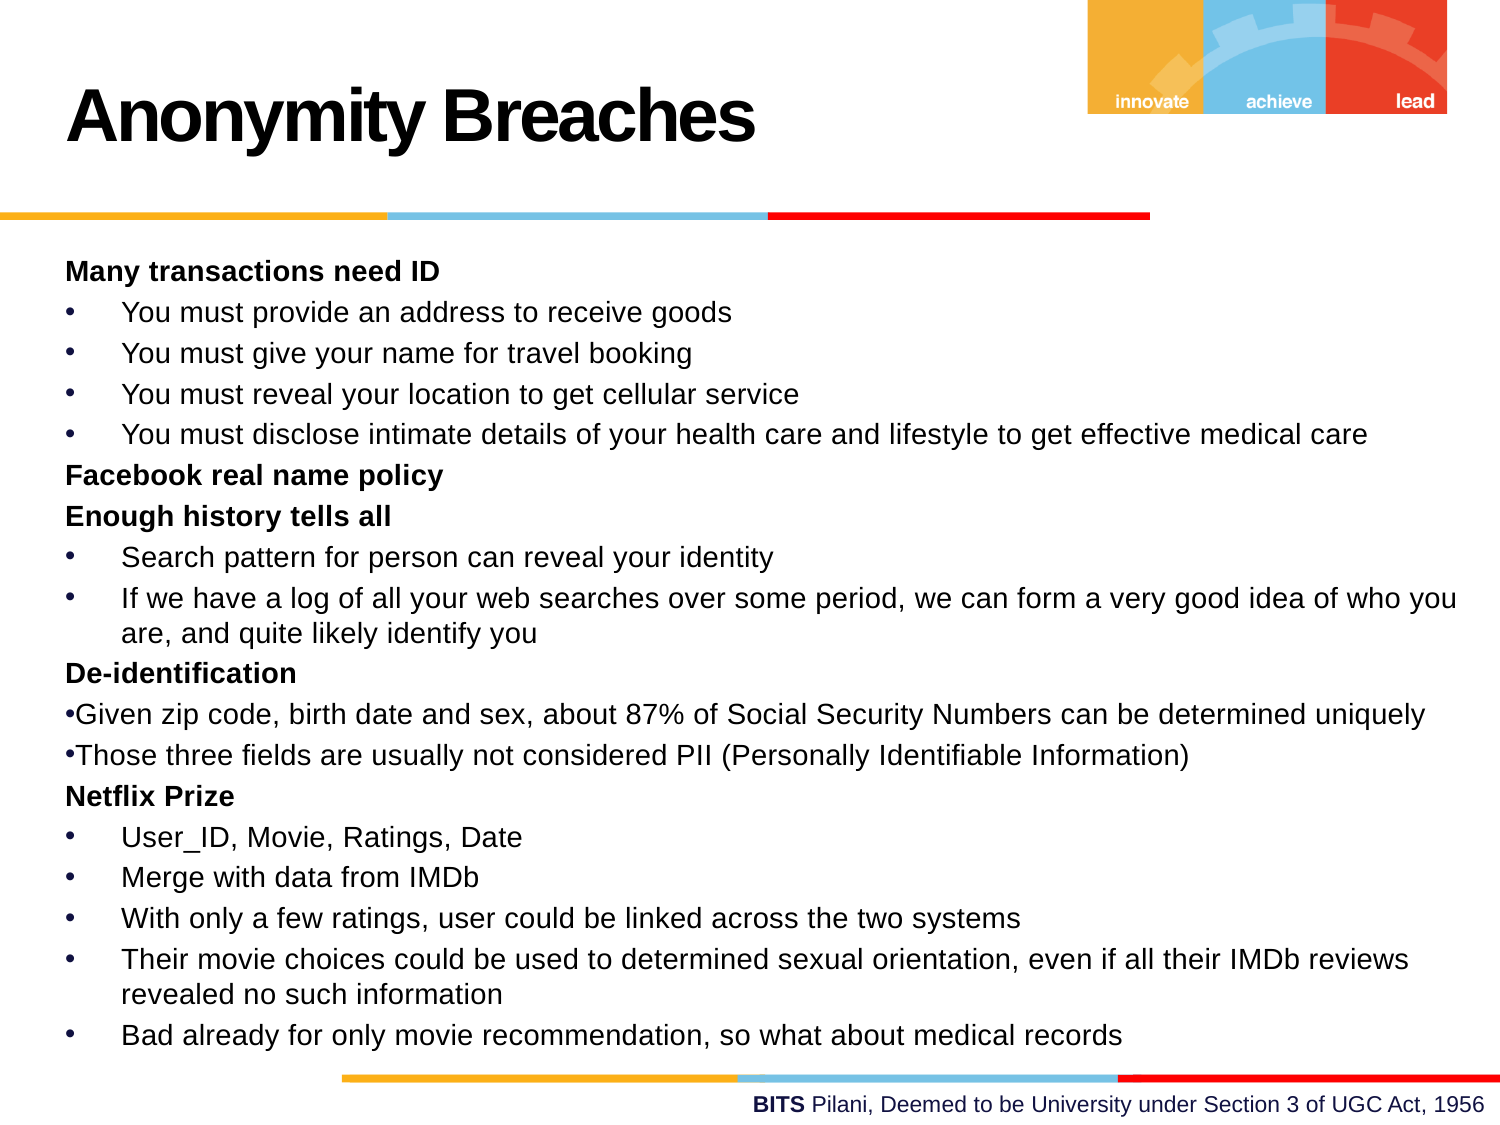

Anonymity Breaches
Many transactions need ID
You must provide an address to receive goods
You must give your name for travel booking
You must reveal your location to get cellular service
You must disclose intimate details of your health care and lifestyle to get effective medical care
Facebook real name policy
Enough history tells all
Search pattern for person can reveal your identity
If we have a log of all your web searches over some period, we can form a very good idea of who you are, and quite likely identify you
De-identiﬁcation
Given zip code, birth date and sex, about 87% of Social Security Numbers can be determined uniquely
Those three ﬁelds are usually not considered PII (Personally Identiﬁable Information)
Netﬂix Prize
User_ID, Movie, Ratings, Date
Merge with data from IMDb
With only a few ratings, user could be linked across the two systems
Their movie choices could be used to determined sexual orientation, even if all their IMDb reviews revealed no such information
Bad already for only movie recommendation, so what about medical records